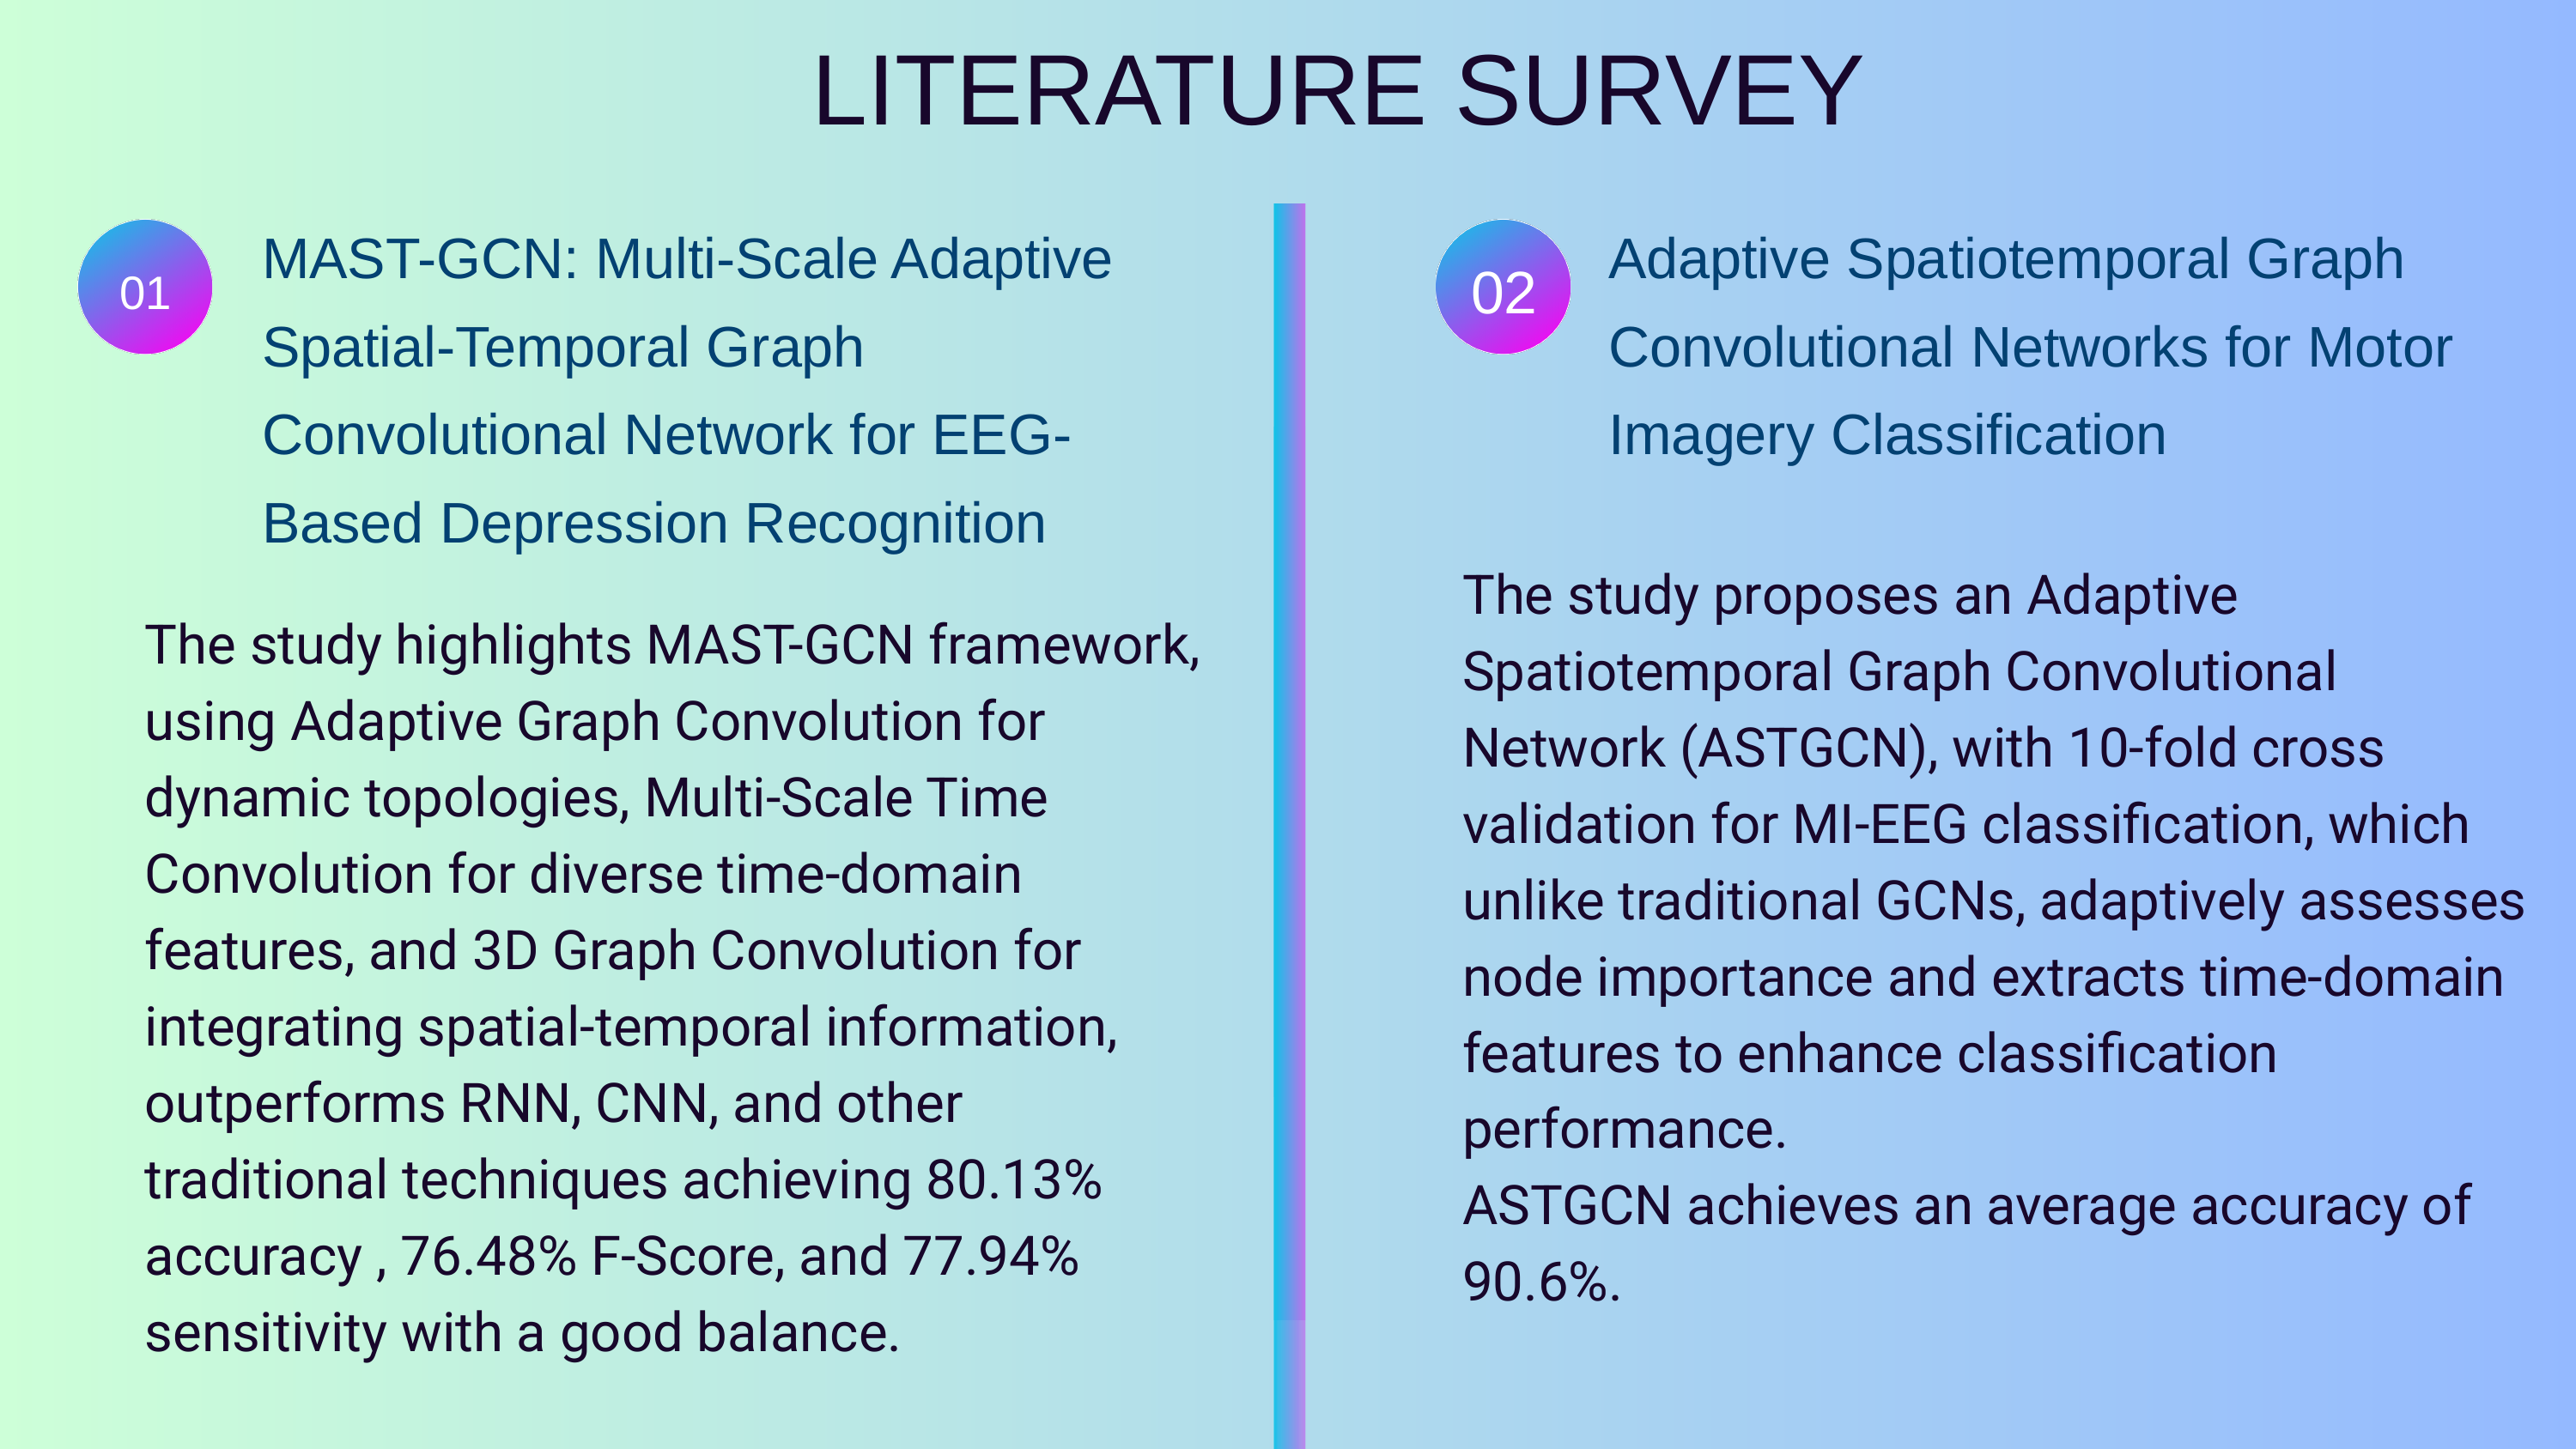

LITERATURE SURVEY
MAST-GCN: Multi-Scale Adaptive Spatial-Temporal Graph Convolutional Network for EEG-Based Depression Recognition

Adaptive Spatiotemporal Graph Convolutional Networks for Motor Imagery Classification

01

02
The study proposes an Adaptive Spatiotemporal Graph Convolutional Network (ASTGCN), with 10-fold cross validation for MI-EEG classification, which unlike traditional GCNs, adaptively assesses node importance and extracts time-domain features to enhance classification performance.
ASTGCN achieves an average accuracy of 90.6%.

The study highlights MAST-GCN framework, using Adaptive Graph Convolution for dynamic topologies, Multi-Scale Time Convolution for diverse time-domain features, and 3D Graph Convolution for integrating spatial-temporal information, outperforms RNN, CNN, and other traditional techniques achieving 80.13% accuracy , 76.48% F-Score, and 77.94% sensitivity with a good balance.

.